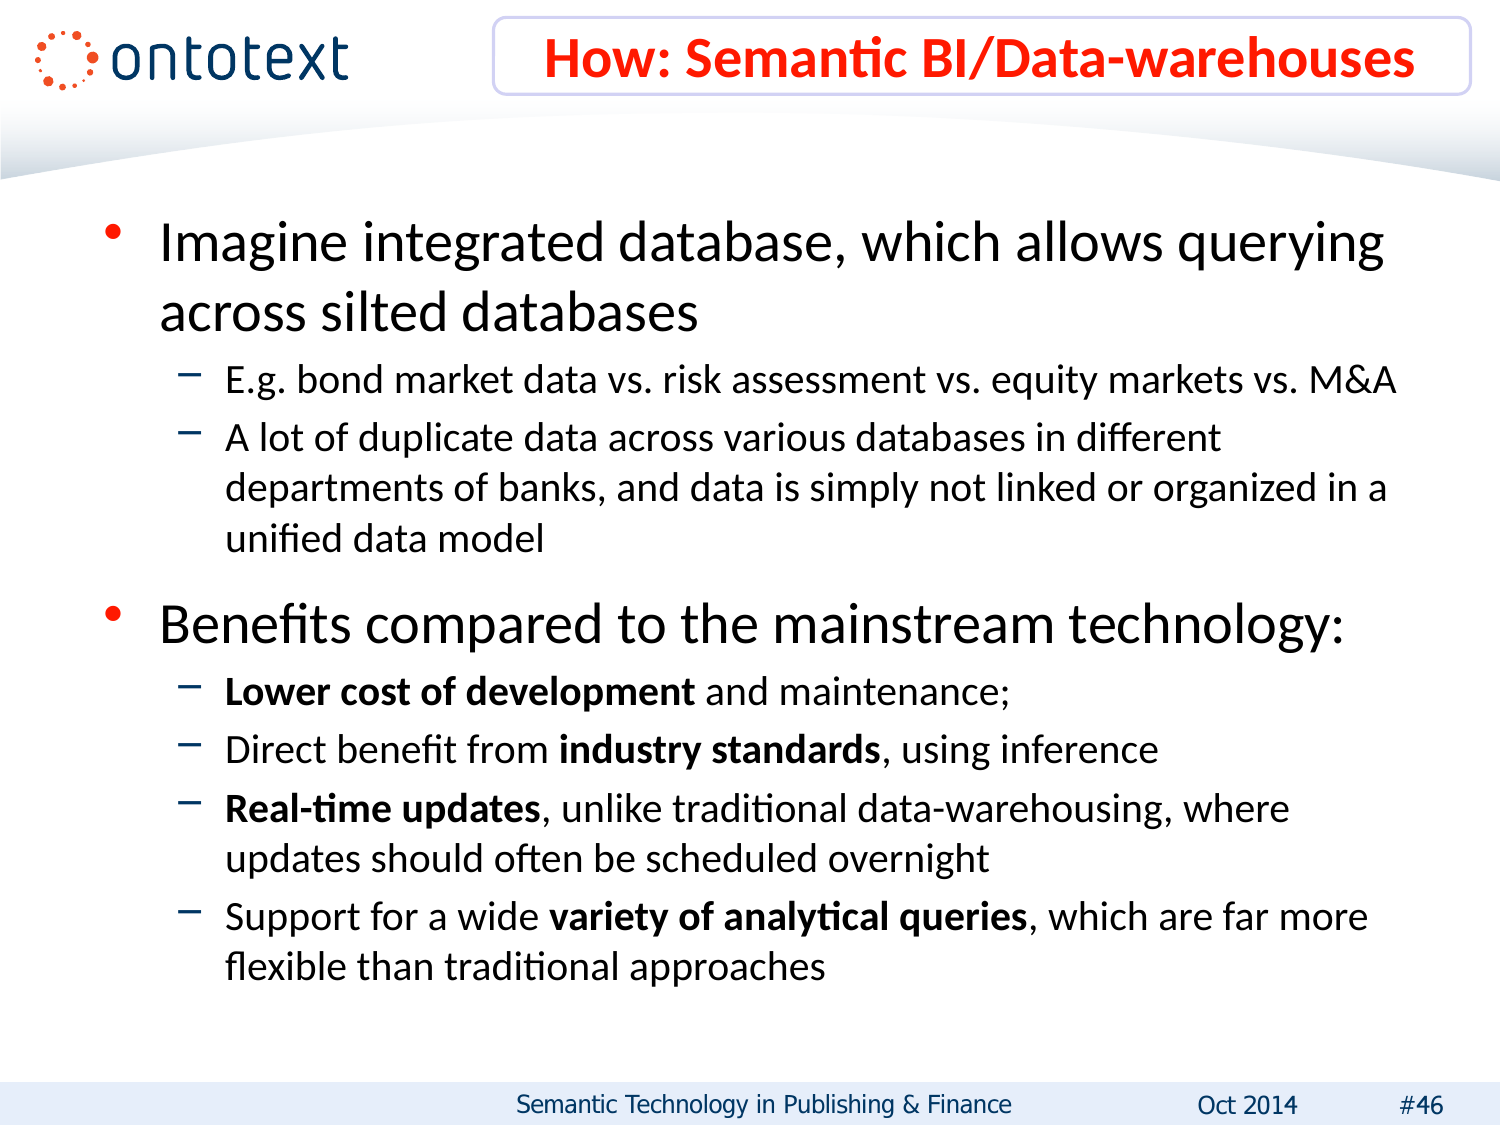

# How: Semantic BI/Data-warehouses
Imagine integrated database, which allows querying across silted databases
E.g. bond market data vs. risk assessment vs. equity markets vs. M&A
A lot of duplicate data across various databases in different departments of banks, and data is simply not linked or organized in a unified data model
Benefits compared to the mainstream technology:
Lower cost of development and maintenance;
Direct benefit from industry standards, using inference
Real-time updates, unlike traditional data-warehousing, where updates should often be scheduled overnight
Support for a wide variety of analytical queries, which are far more flexible than traditional approaches
Semantic Technology in Publishing & Finance
Oct 2014
#46